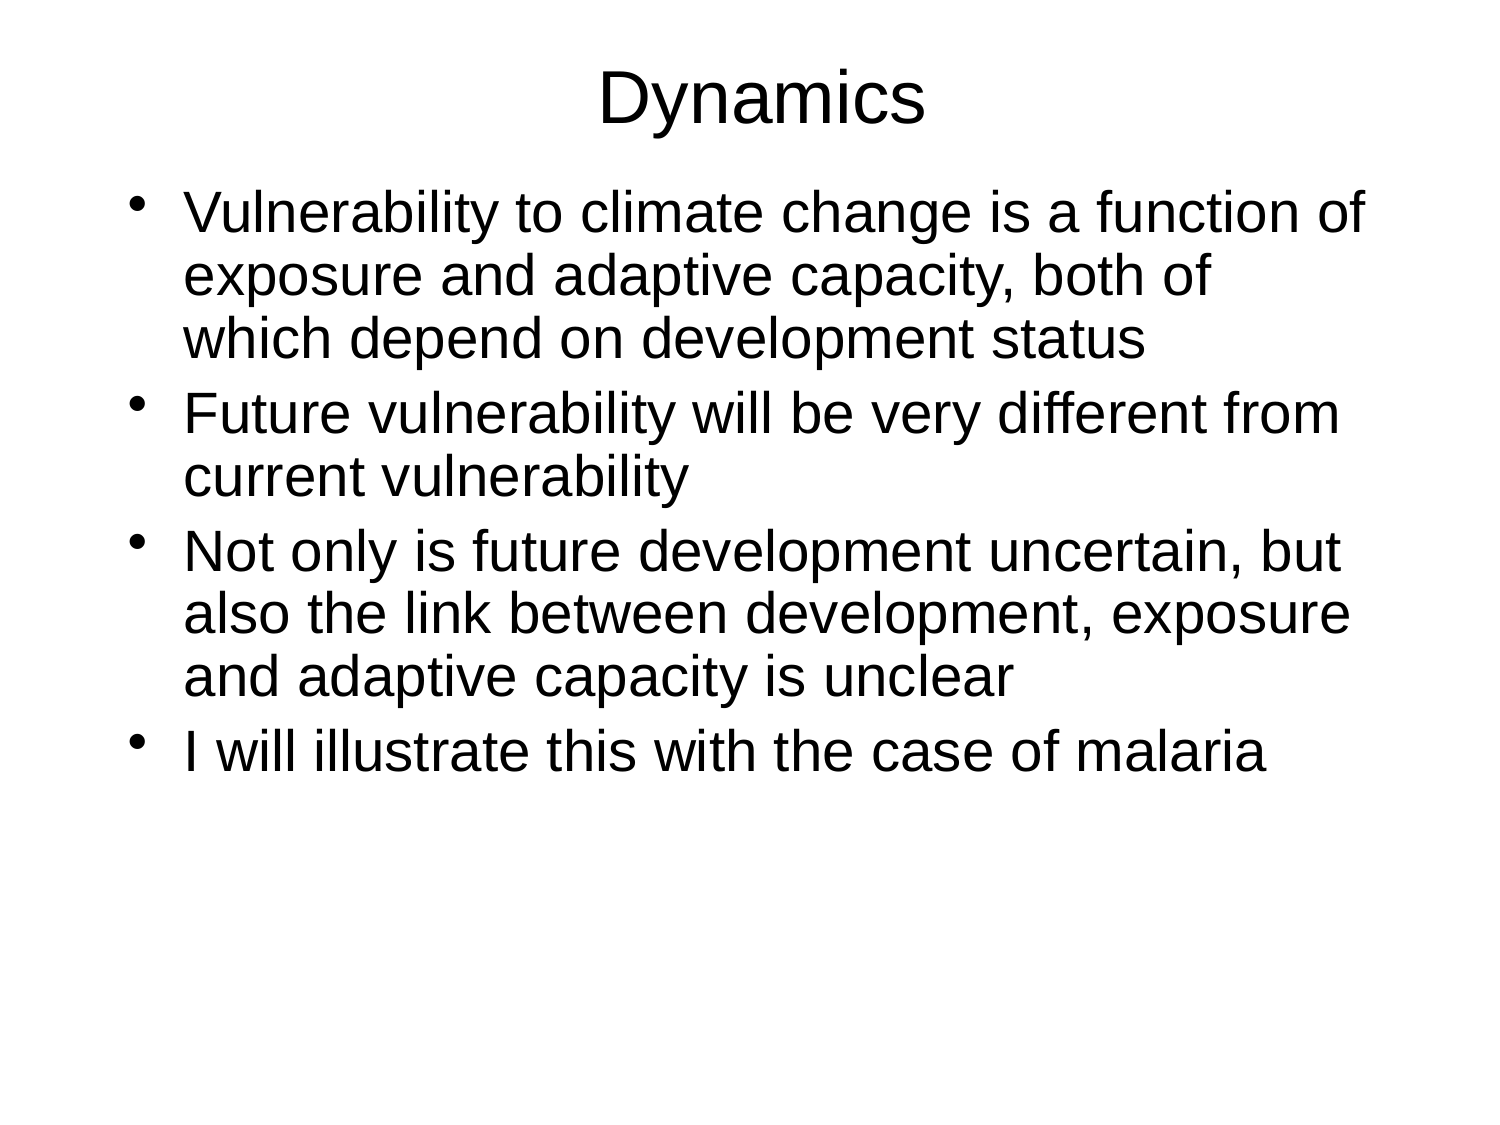

# Dynamics
Vulnerability to climate change is a function of exposure and adaptive capacity, both of which depend on development status
Future vulnerability will be very different from current vulnerability
Not only is future development uncertain, but also the link between development, exposure and adaptive capacity is unclear
I will illustrate this with the case of malaria